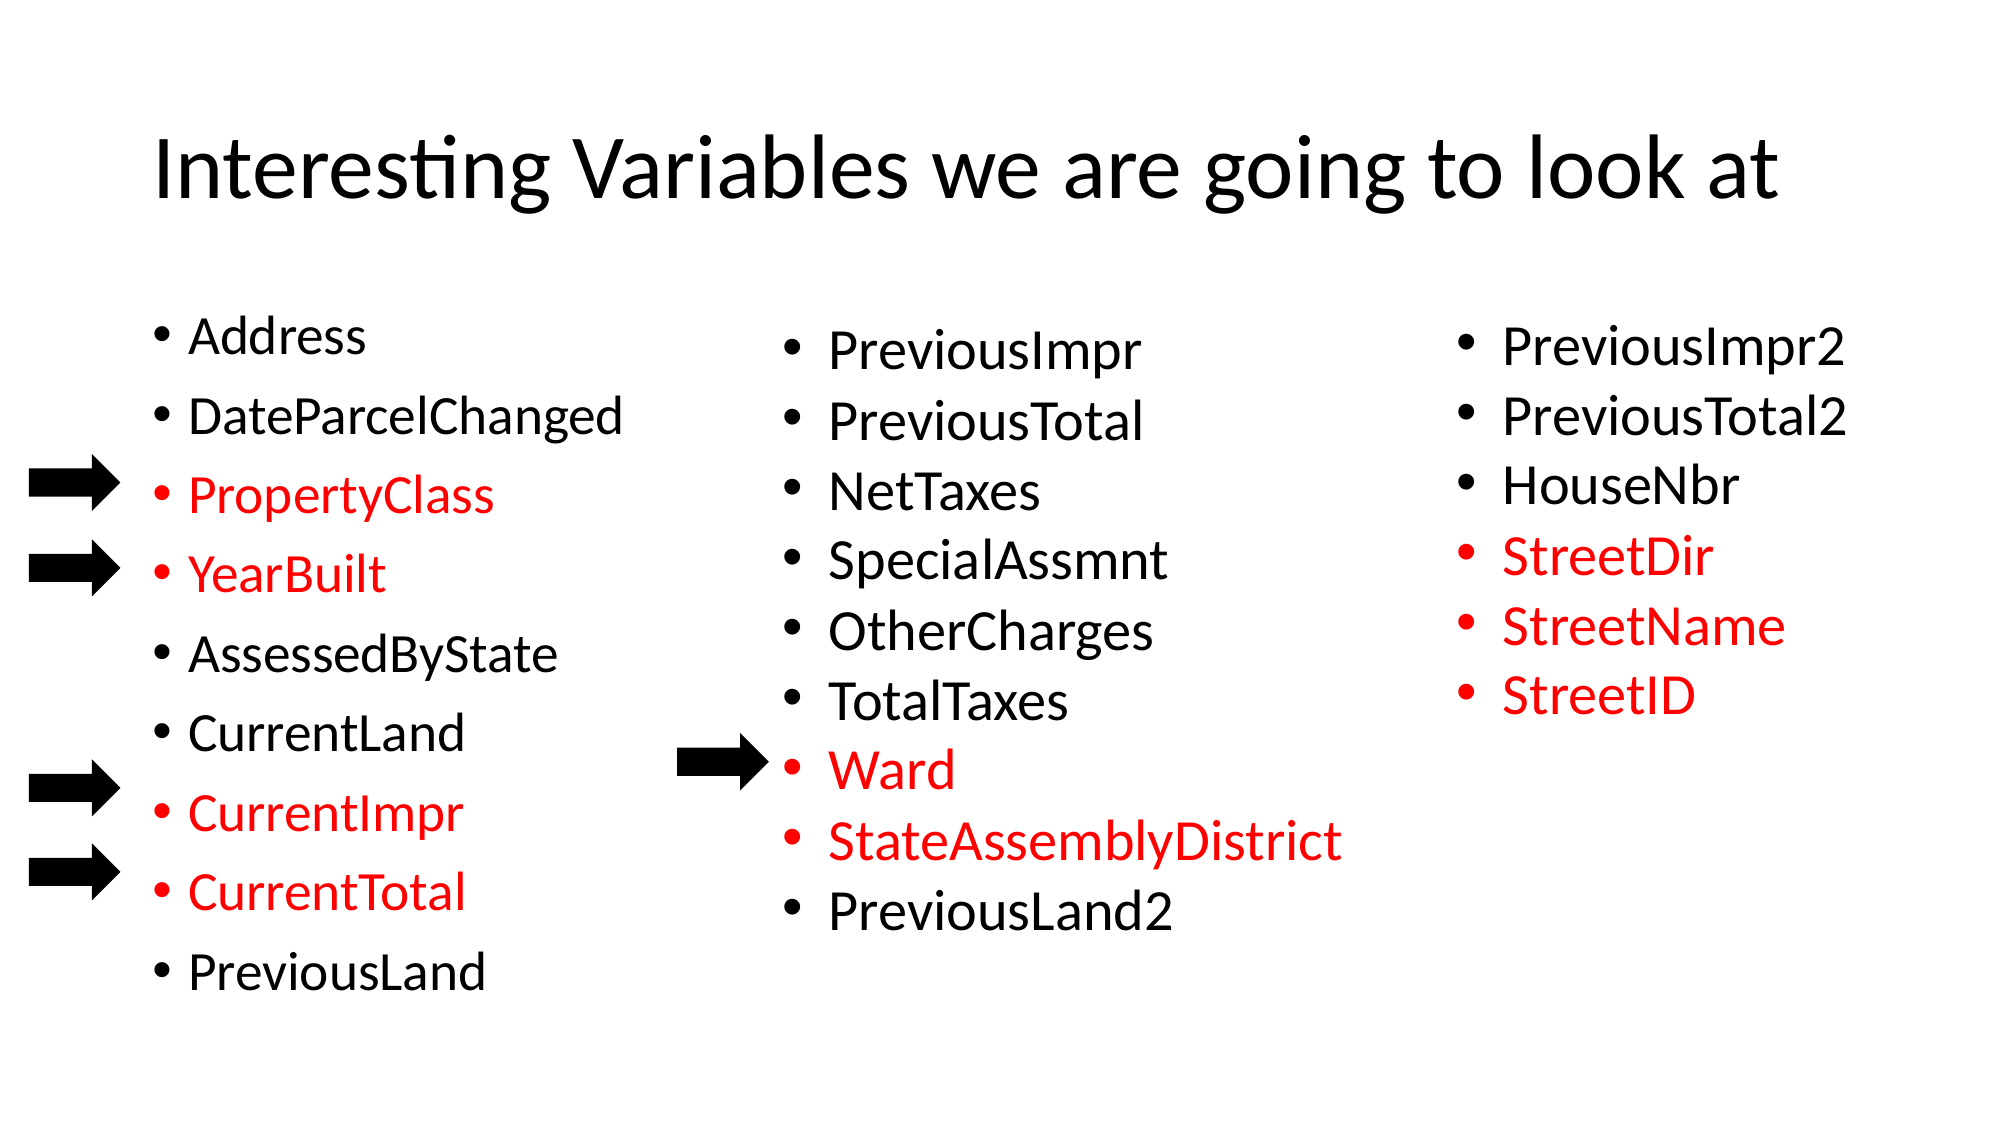

# Interesting Variables we are going to look at
Address
DateParcelChanged
PropertyClass
YearBuilt
AssessedByState
CurrentLand
CurrentImpr
CurrentTotal
PreviousLand
PreviousImpr2
PreviousTotal2
HouseNbr
StreetDir
StreetName
StreetID

PreviousImpr
PreviousTotal
NetTaxes
SpecialAssmnt
OtherCharges
TotalTaxes
Ward
StateAssemblyDistrict
PreviousLand2